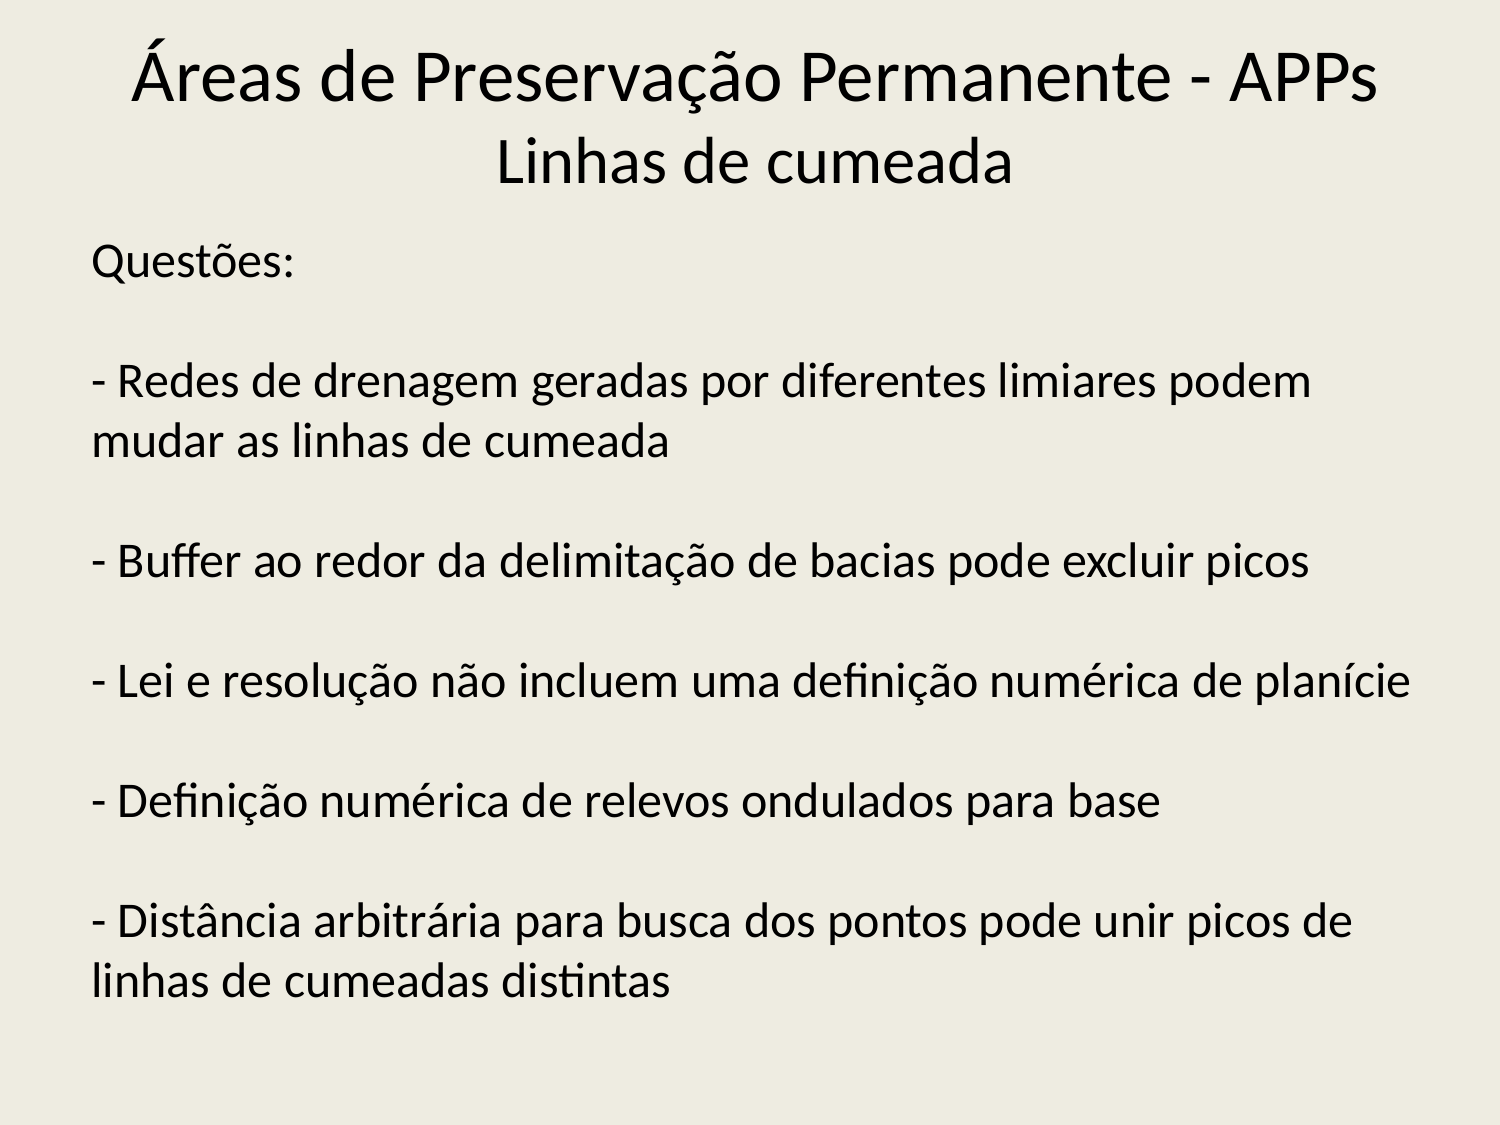

Áreas de Preservação Permanente - APPs
Linhas de cumeada

Questões:

- Redes de drenagem geradas por diferentes limiares podem mudar as linhas de cumeada

- Buffer ao redor da delimitação de bacias pode excluir picos

- Lei e resolução não incluem uma definição numérica de planície

- Definição numérica de relevos ondulados para base

- Distância arbitrária para busca dos pontos pode unir picos de linhas de cumeadas distintas